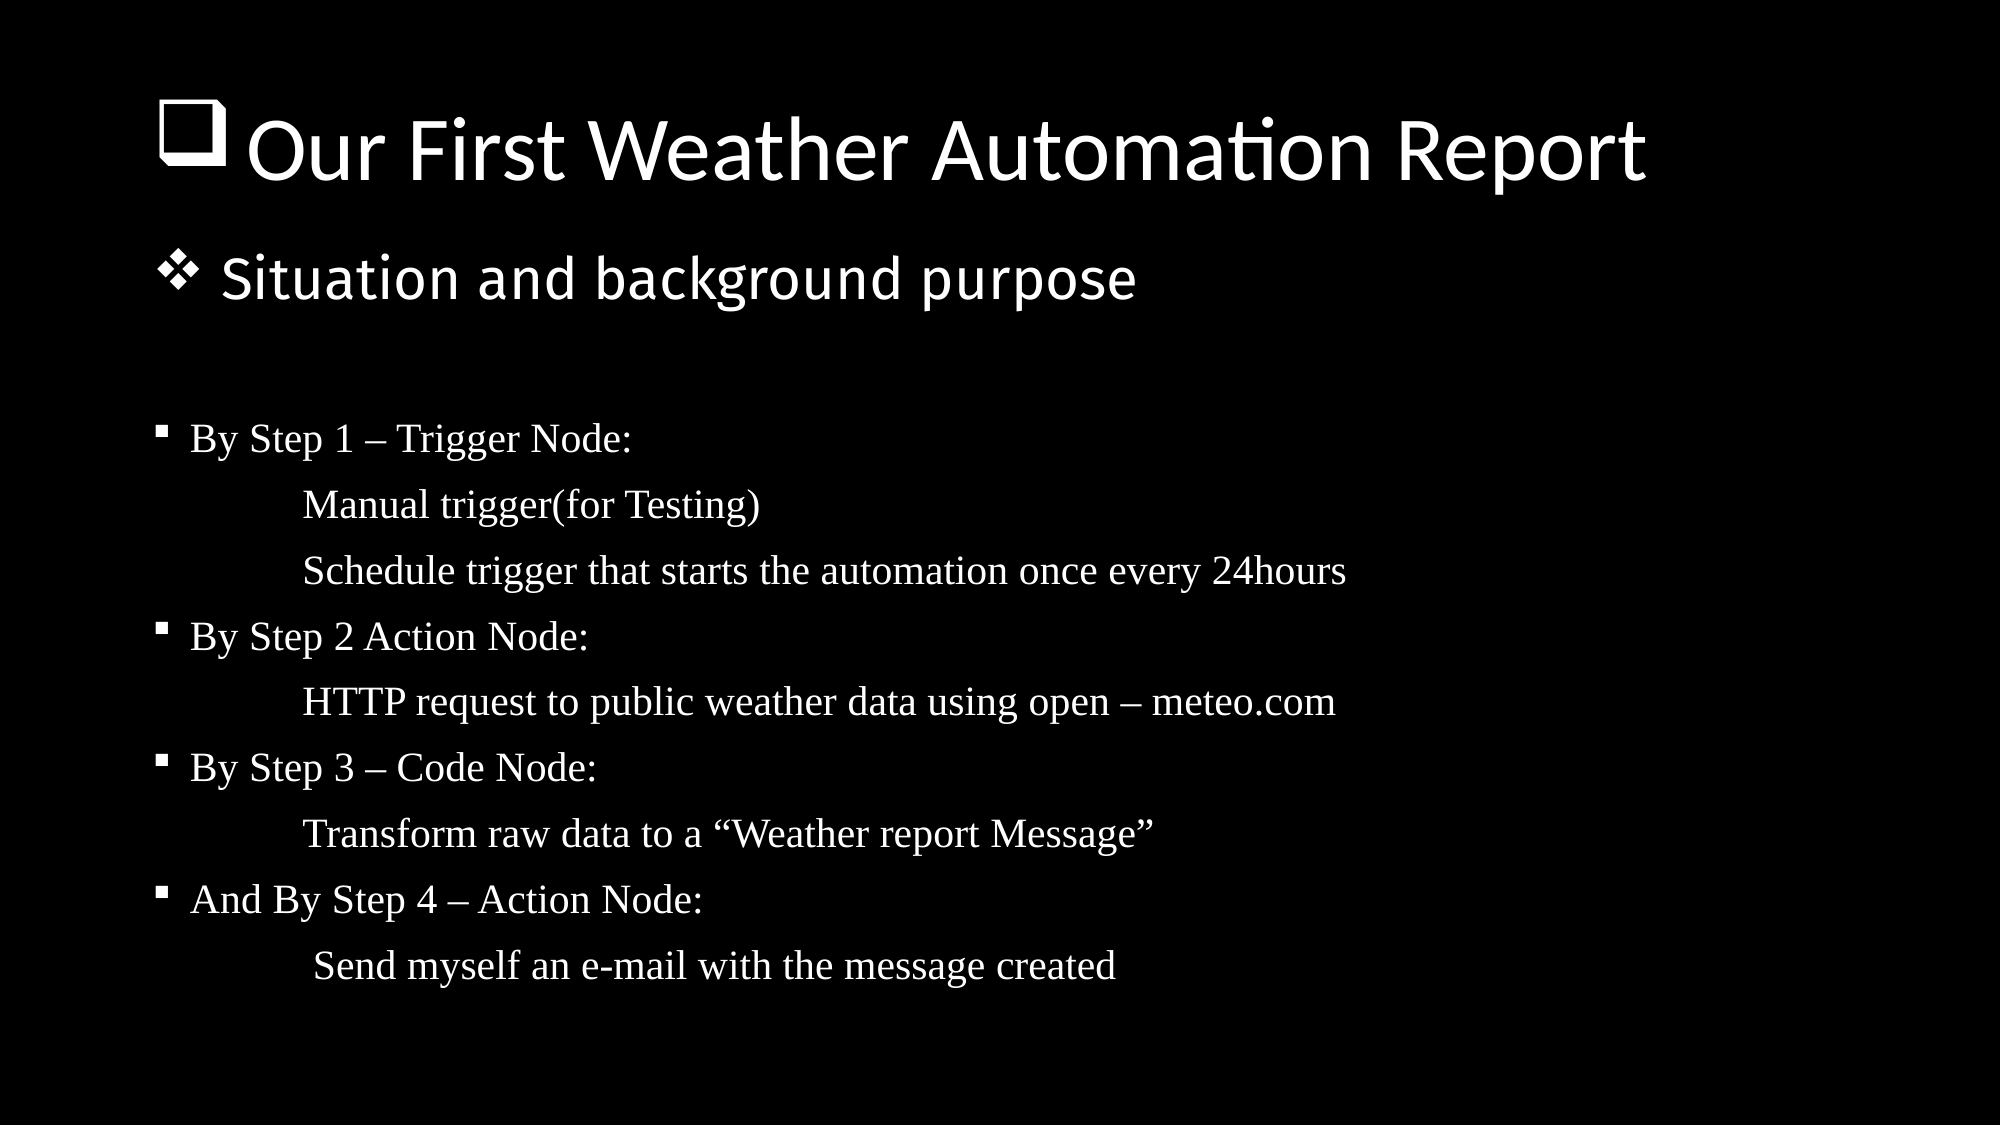

# Our First Weather Automation Report
 Situation and background purpose

By Step 1 – Trigger Node:
	Manual trigger(for Testing)
	Schedule trigger that starts the automation once every 24hours
By Step 2 Action Node:
	HTTP request to public weather data using open – meteo.com
By Step 3 – Code Node:
	Transform raw data to a “Weather report Message”
And By Step 4 – Action Node:
	 Send myself an e-mail with the message created